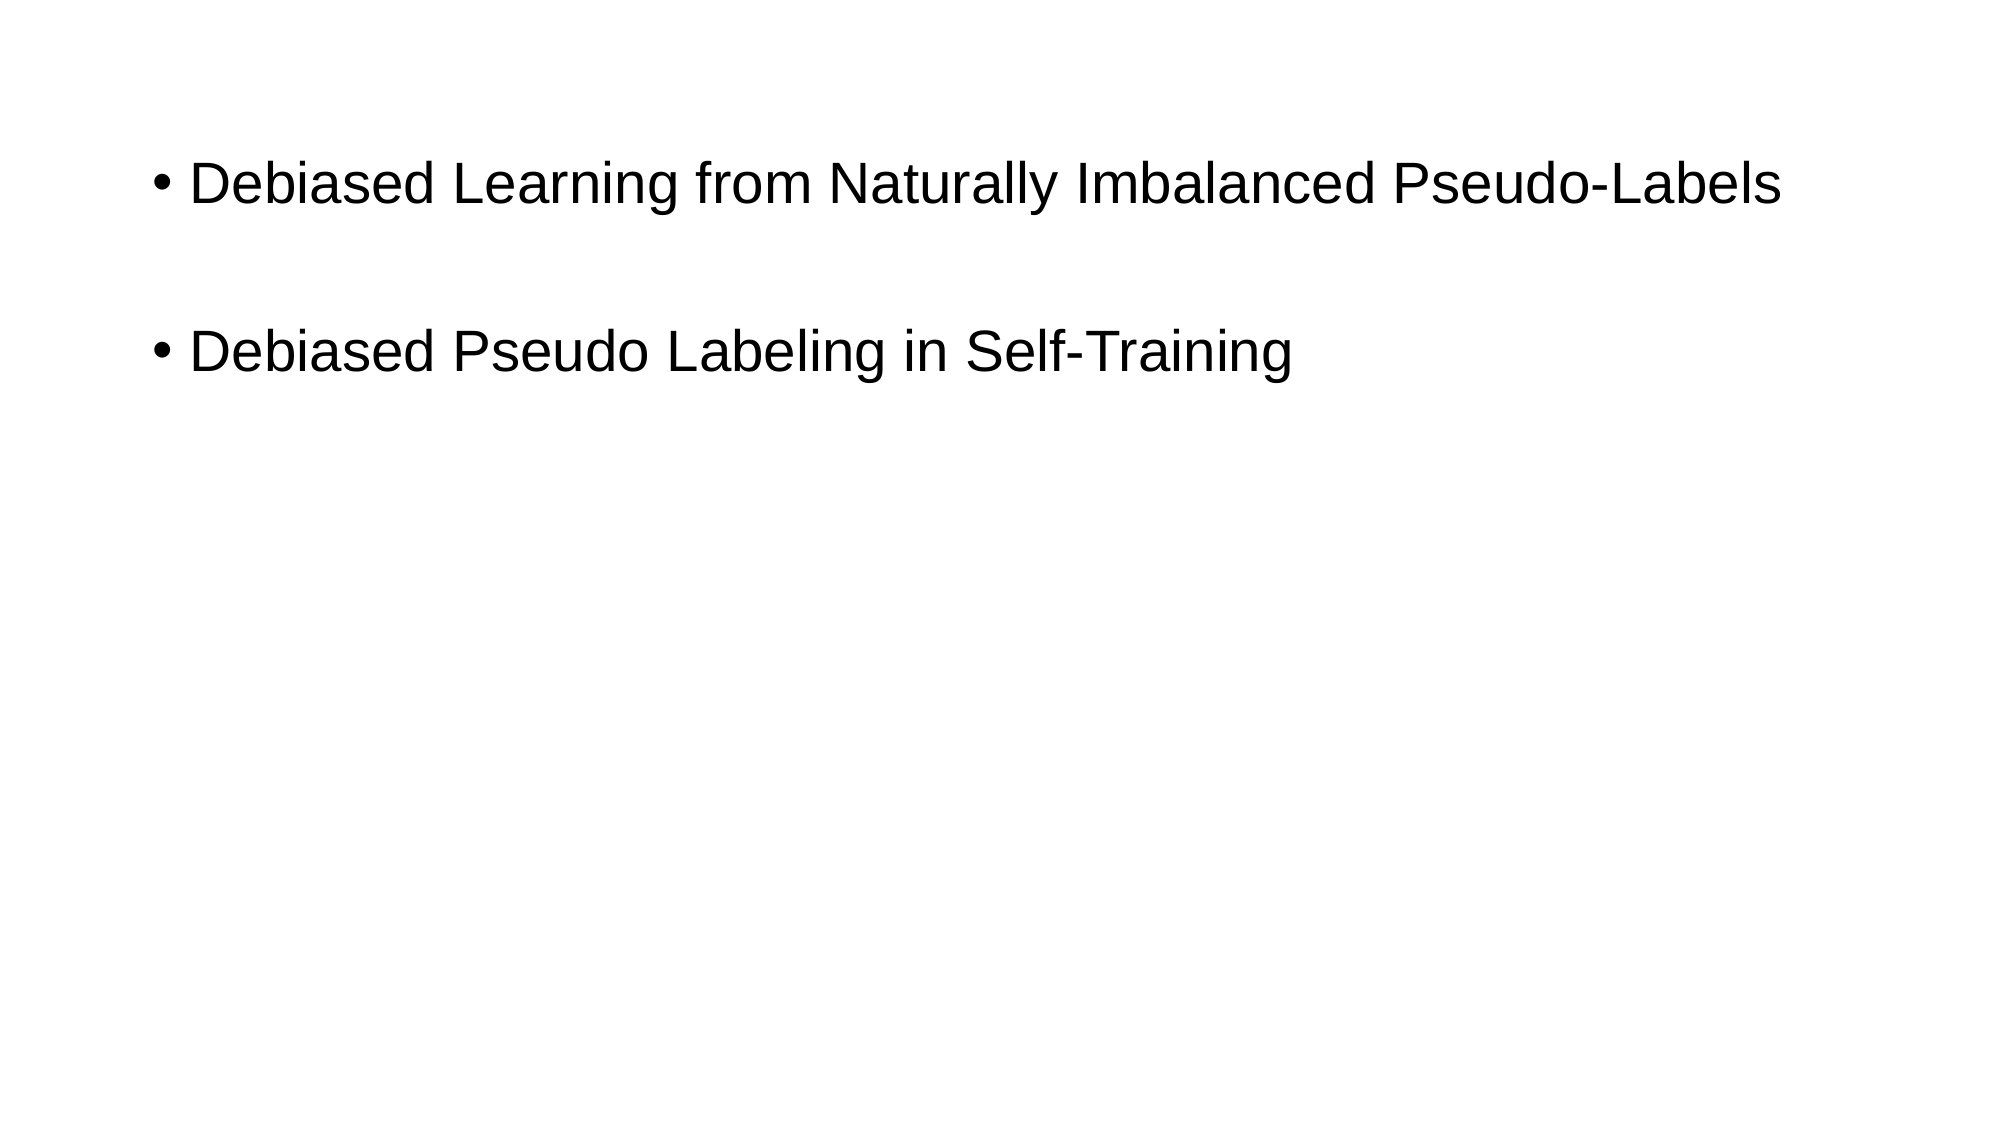

Debiased Learning from Naturally Imbalanced Pseudo-Labels

Debiased Pseudo Labeling in Self-Training